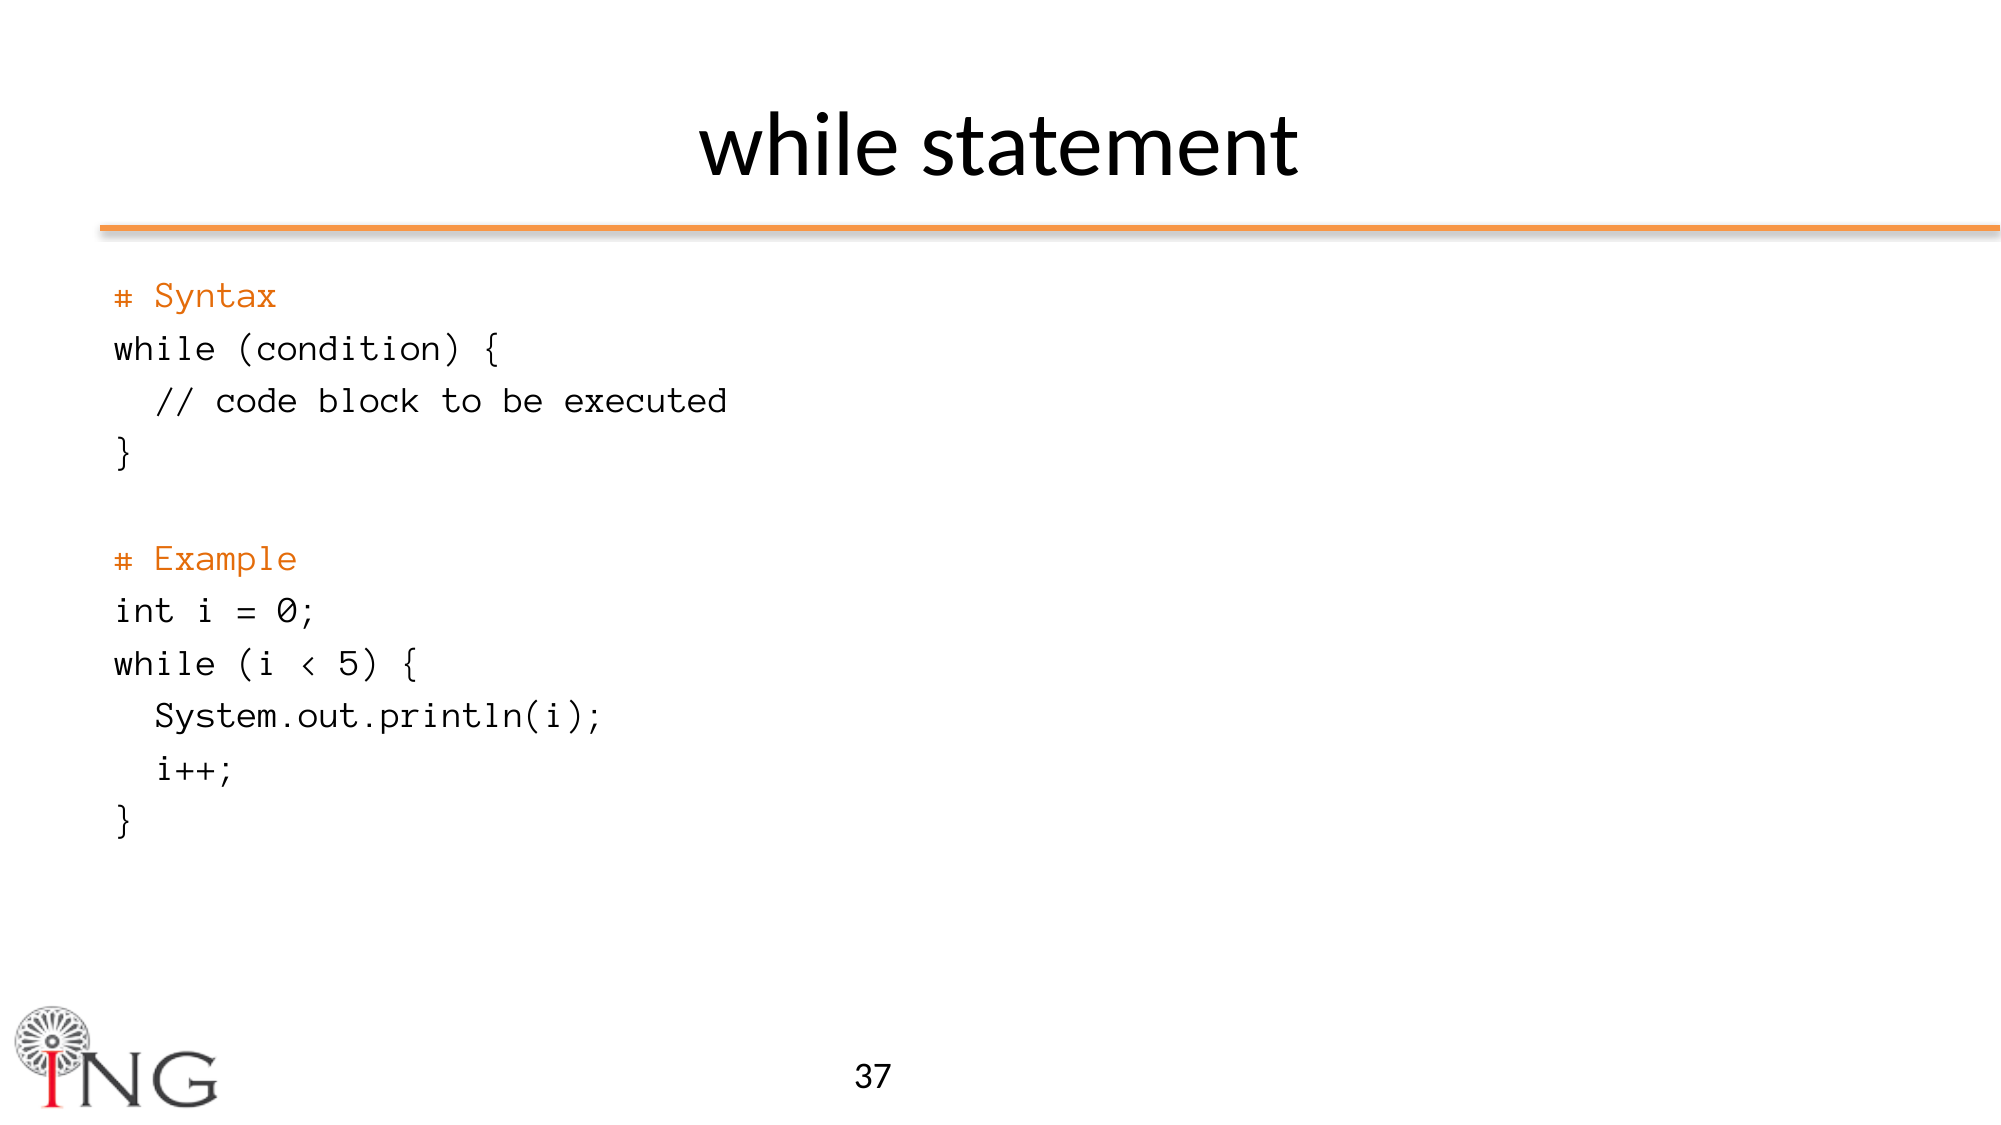

# while statement
# Syntax
while (condition) {
  // code block to be executed
}

# Example
int i = 0;
while (i < 5) {
  System.out.println(i);
  i++;
}

37